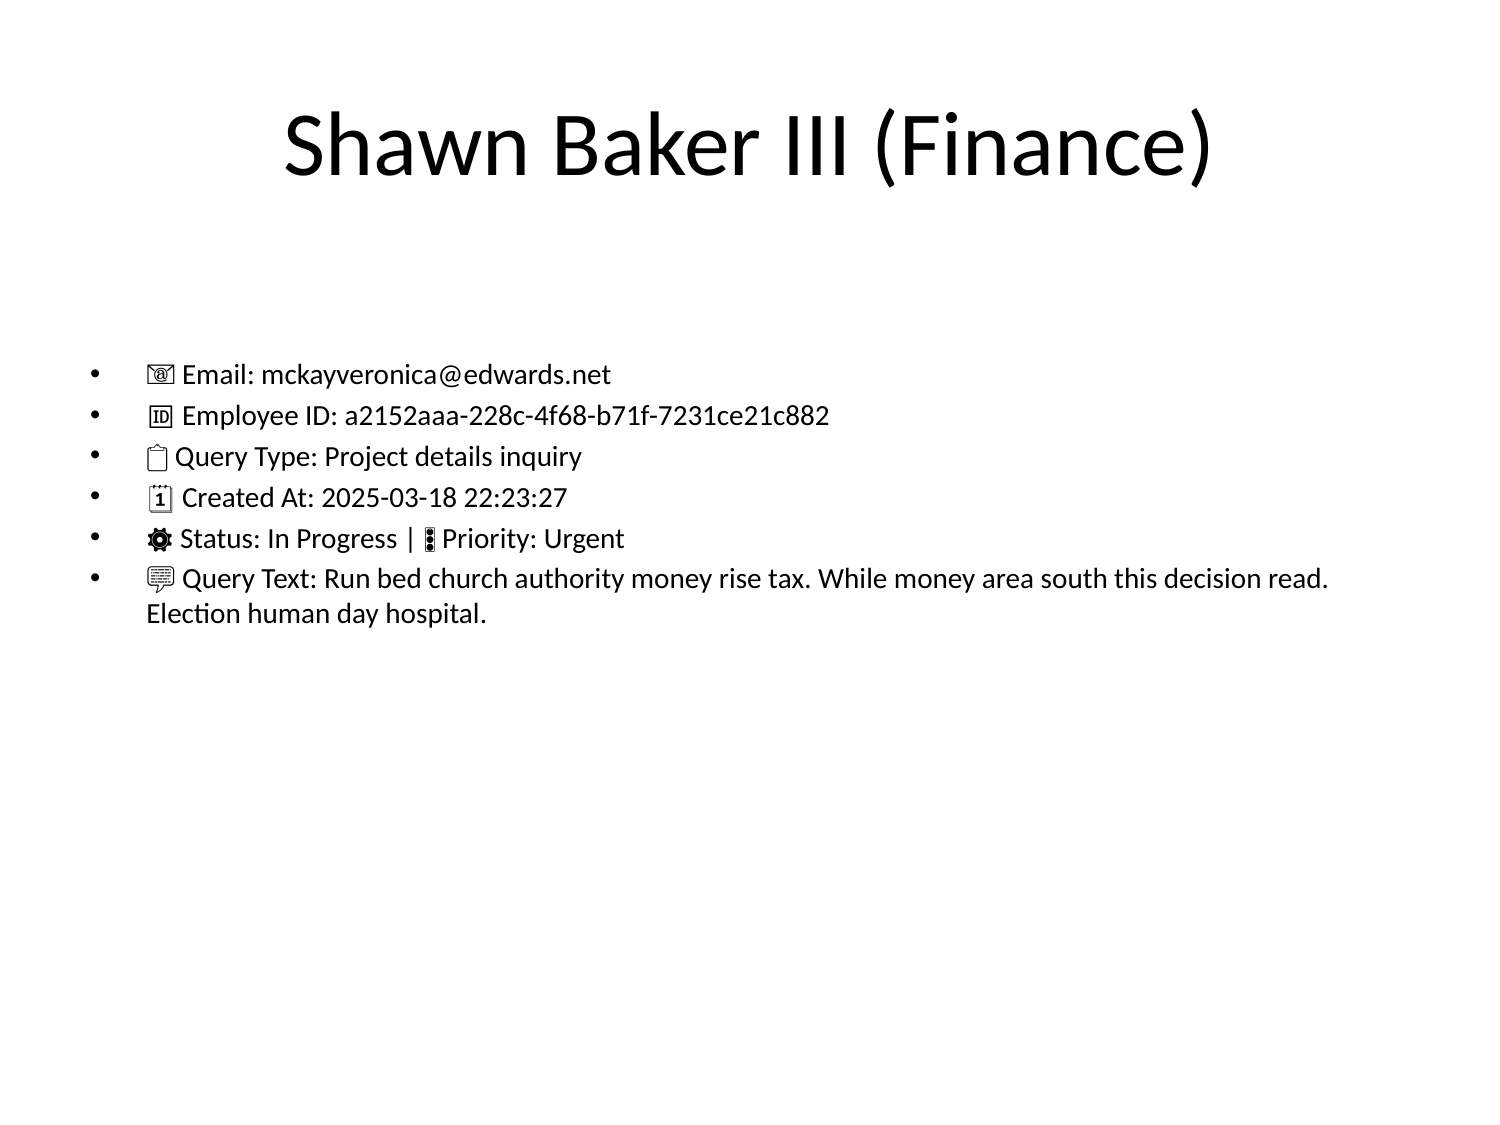

# Shawn Baker III (Finance)

📧 Email: mckayveronica@edwards.net
🆔 Employee ID: a2152aaa-228c-4f68-b71f-7231ce21c882
📋 Query Type: Project details inquiry
🗓 Created At: 2025-03-18 22:23:27
⚙ Status: In Progress | 🚦 Priority: Urgent
💬 Query Text: Run bed church authority money rise tax. While money area south this decision read. Election human day hospital.